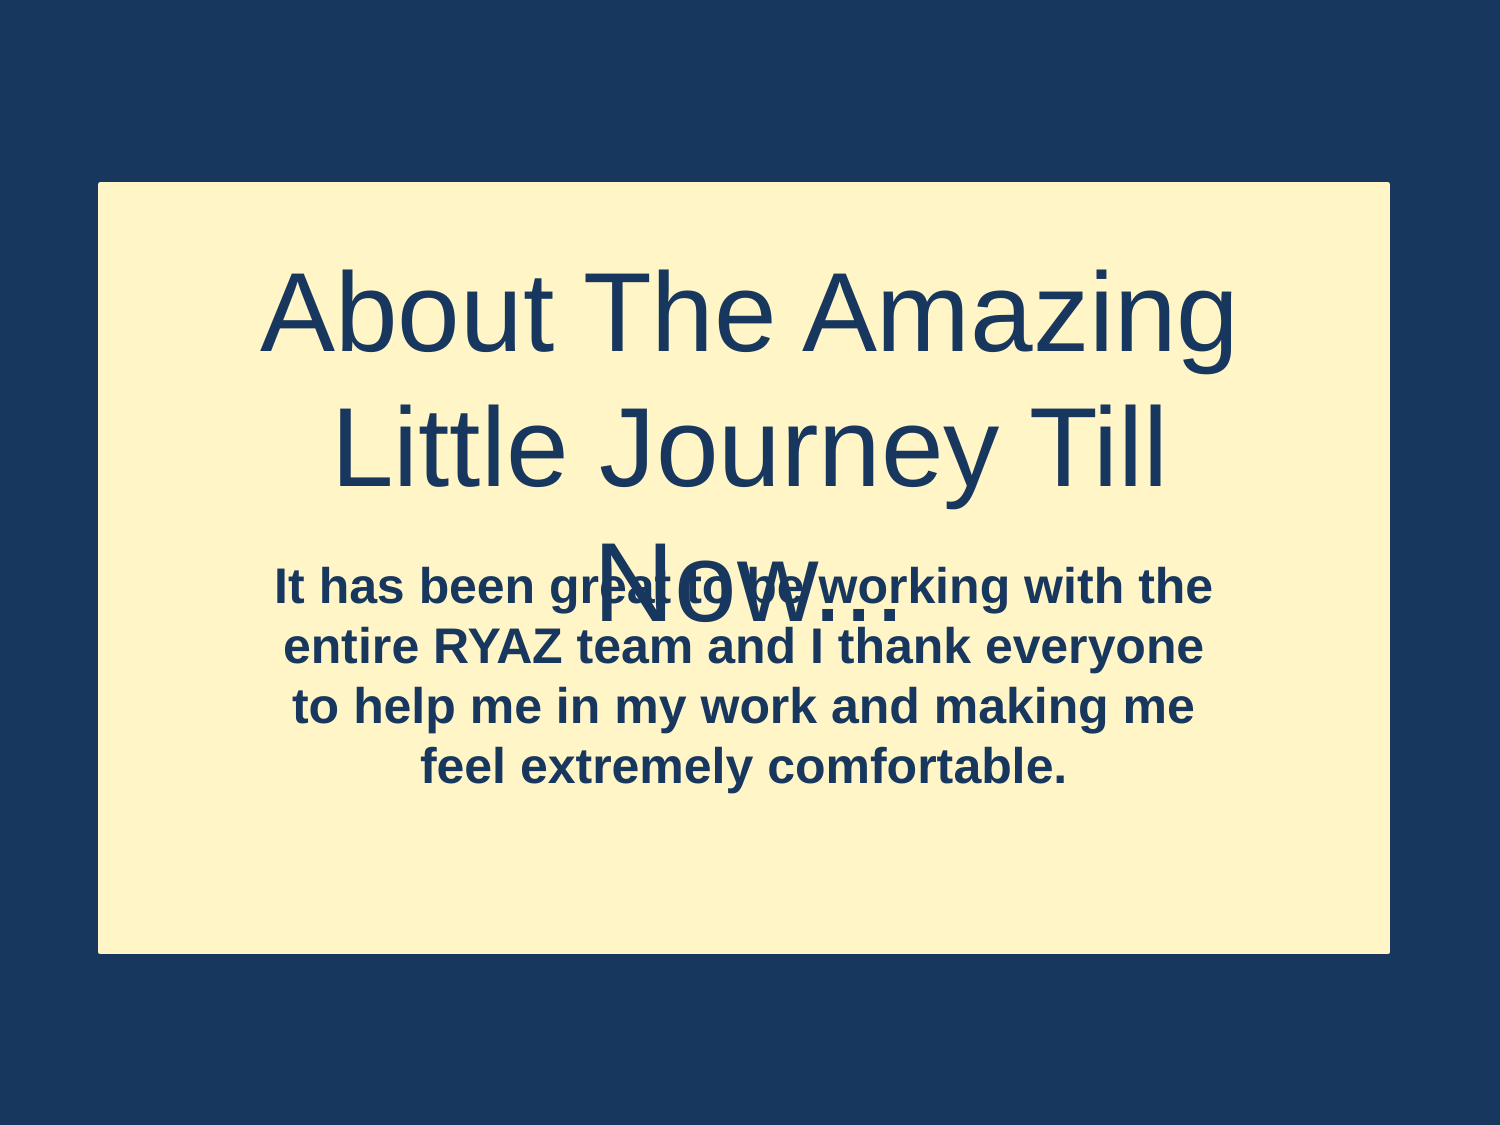

#

About The Amazing Little Journey Till Now...

It has been great to be working with the entire RYAZ team and I thank everyone to help me in my work and making me feel extremely comfortable.